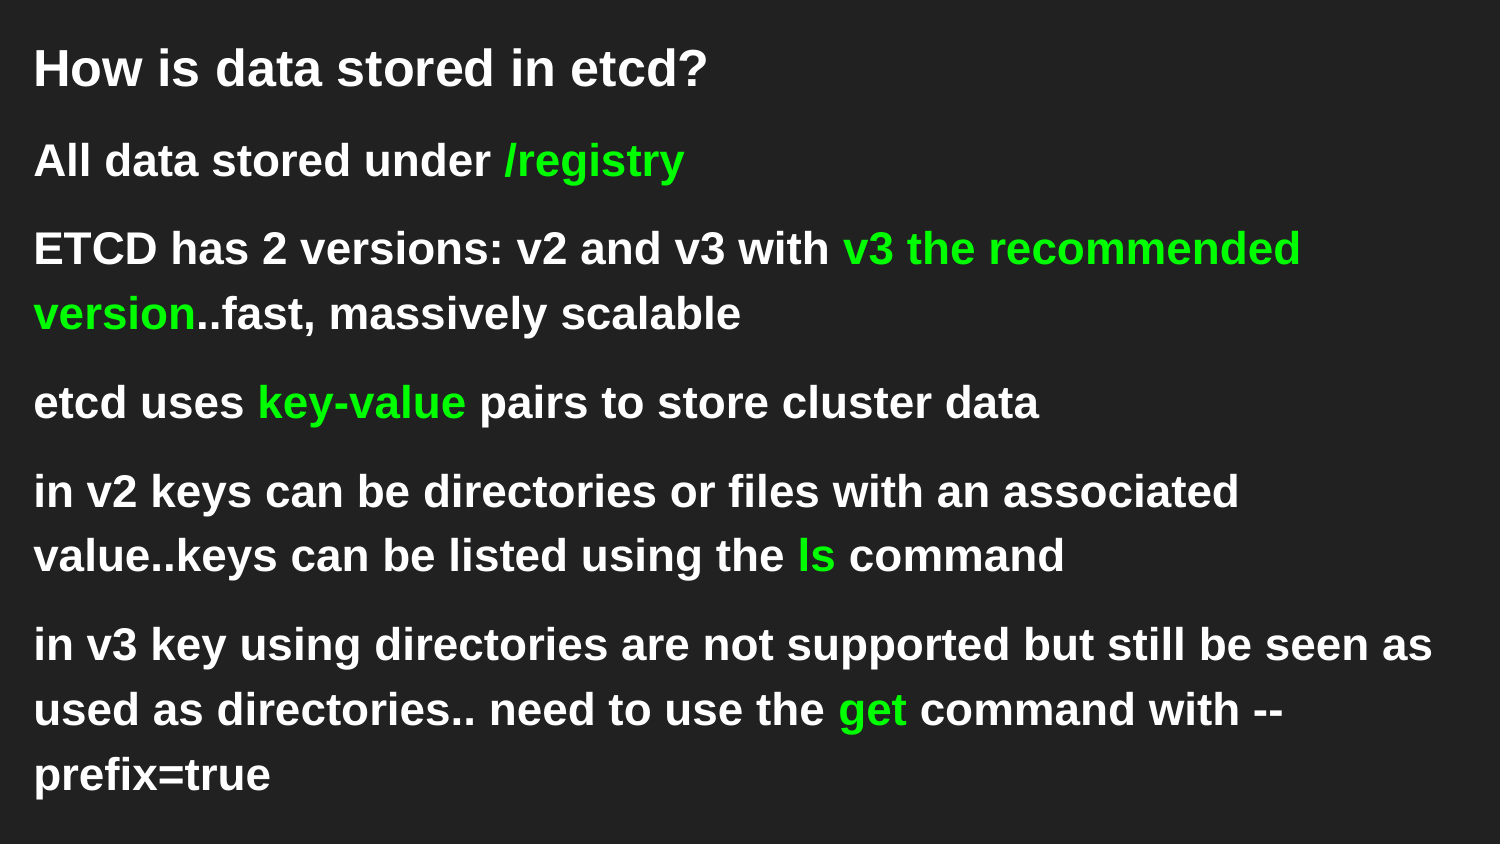

How is data stored in etcd?
All data stored under /registry
ETCD has 2 versions: v2 and v3 with v3 the recommended version..fast, massively scalable
etcd uses key-value pairs to store cluster data
in v2 keys can be directories or files with an associated value..keys can be listed using the ls command
in v3 key using directories are not supported but still be seen as used as directories.. need to use the get command with --prefix=true